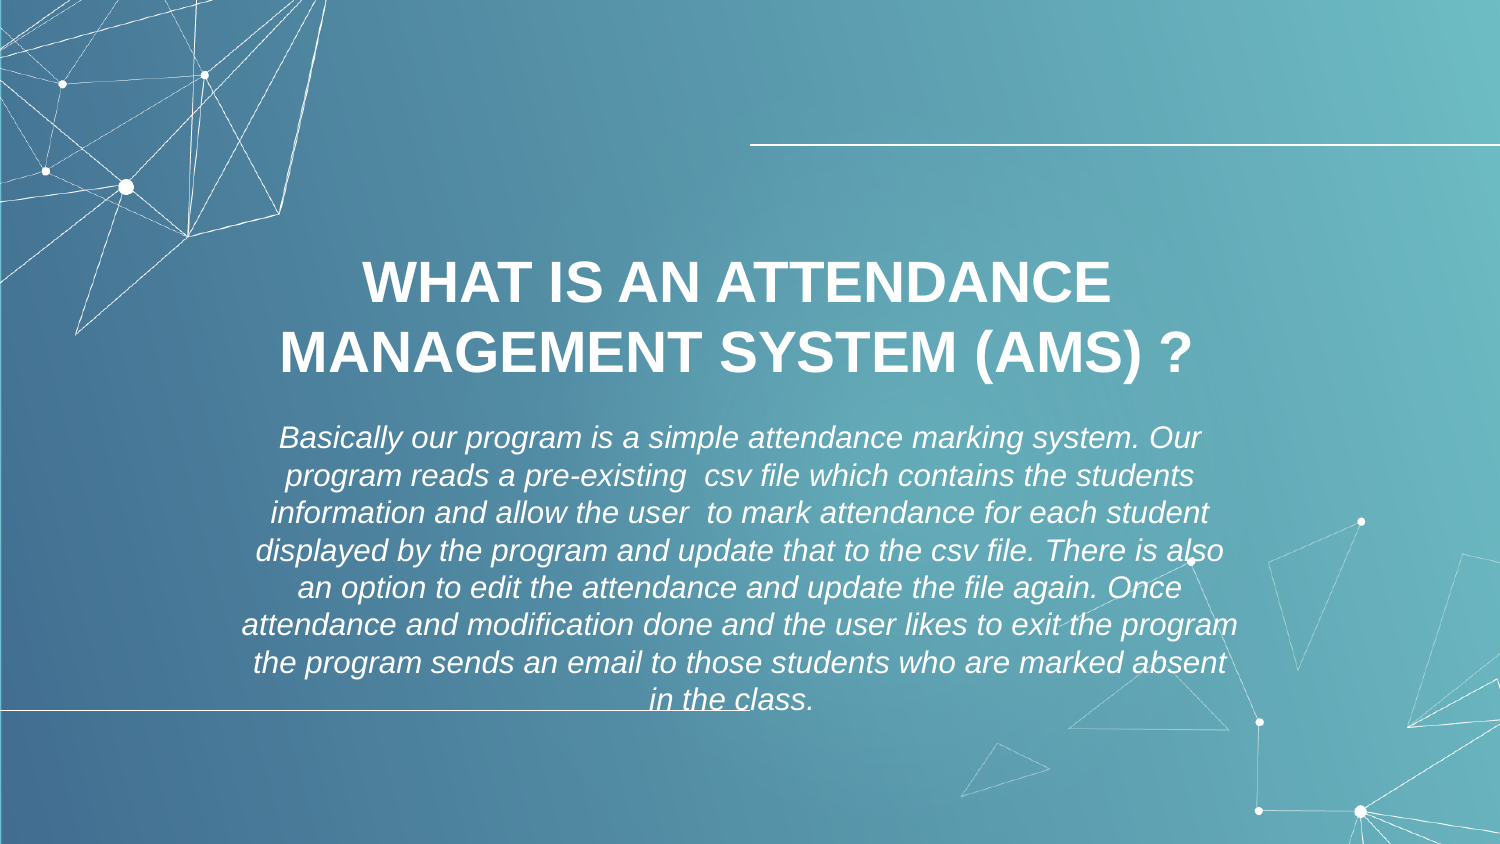

# WHAT IS AN ATTENDANCE MANAGEMENT SYSTEM (AMS) ?
Basically our program is a simple attendance marking system. Our program reads a pre-existing  csv file which contains the students information and allow the user  to mark attendance for each student displayed by the program and update that to the csv file. There is also an option to edit the attendance and update the file again. Once attendance and modification done and the user likes to exit the program the program sends an email to those students who are marked absent in the class.